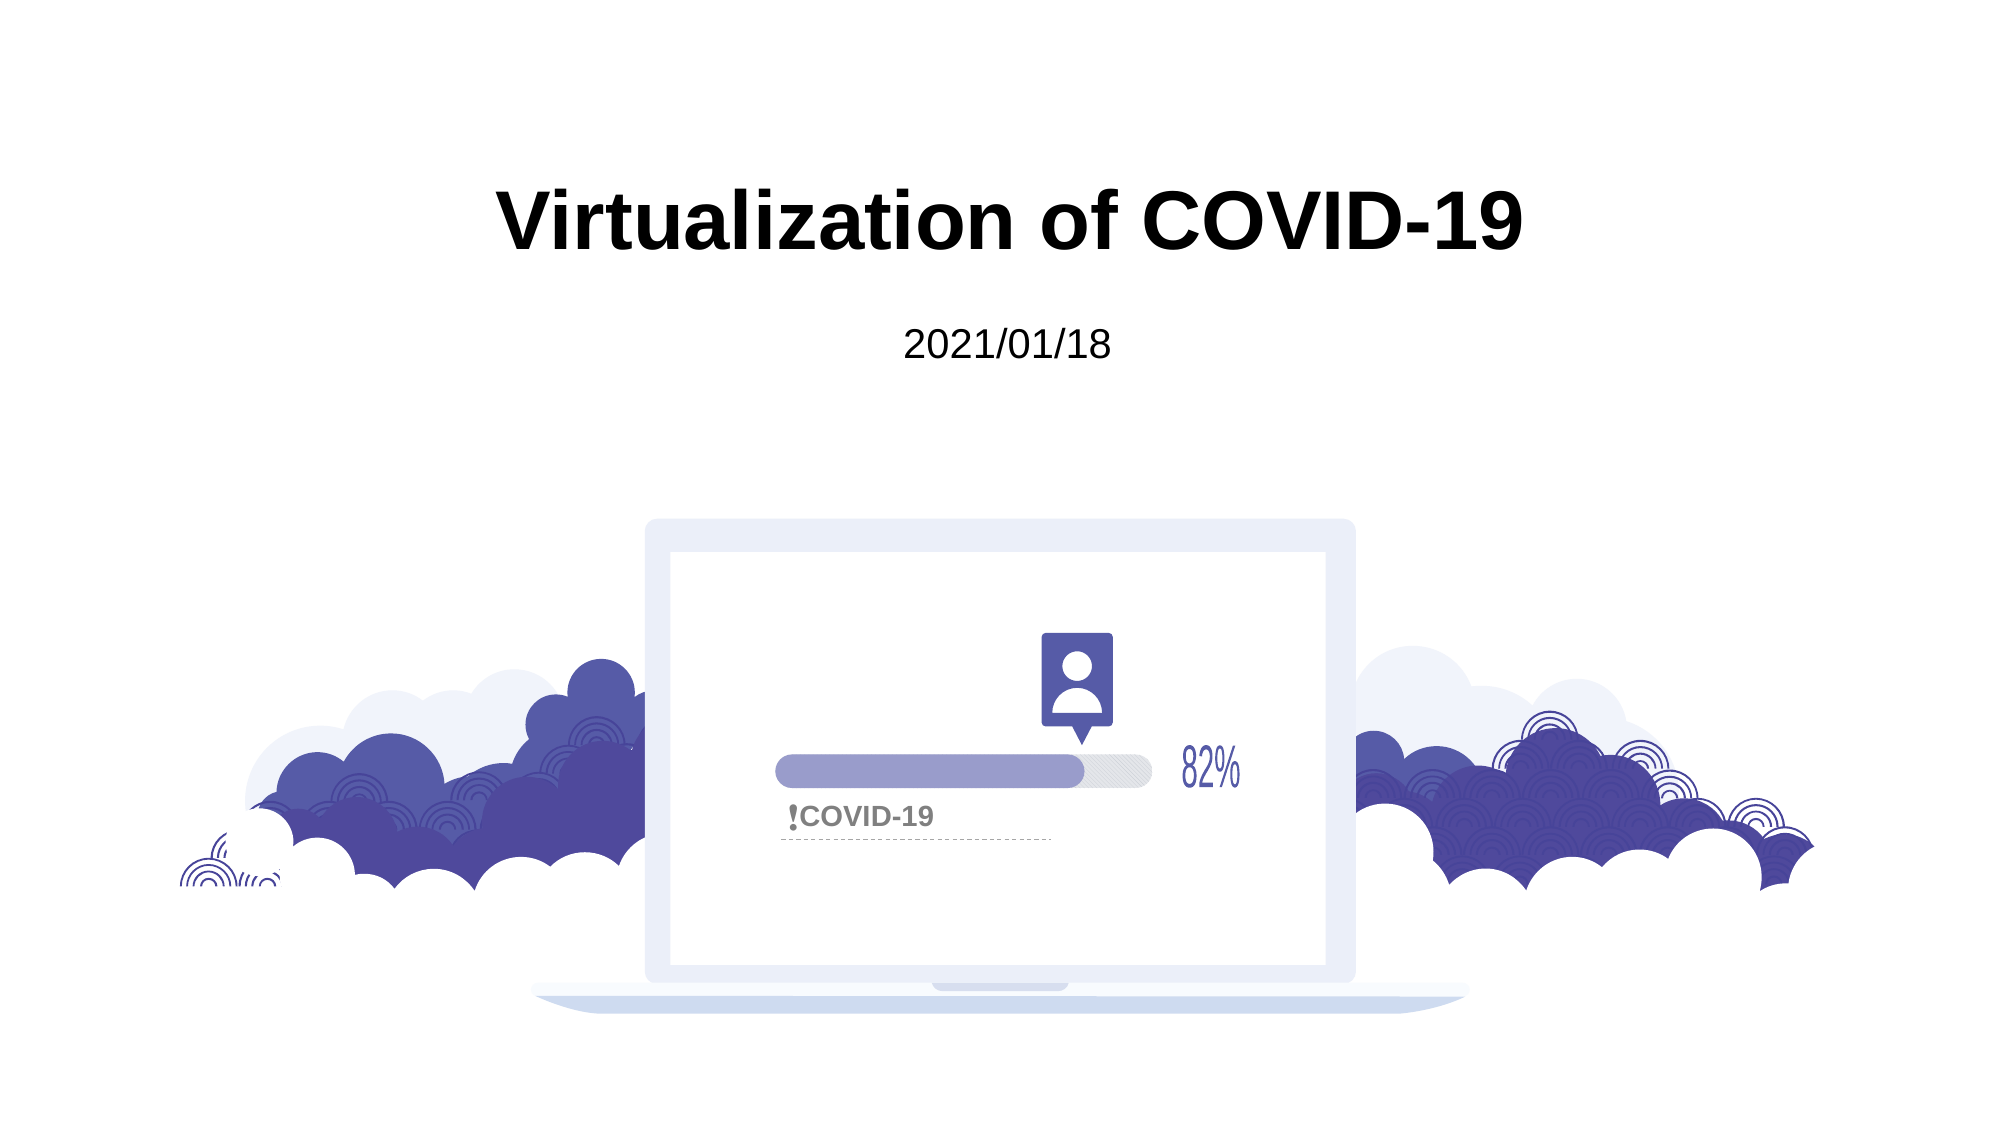

# Virtualization of COVID-19
2021/01/18

82%

❗COVID-19